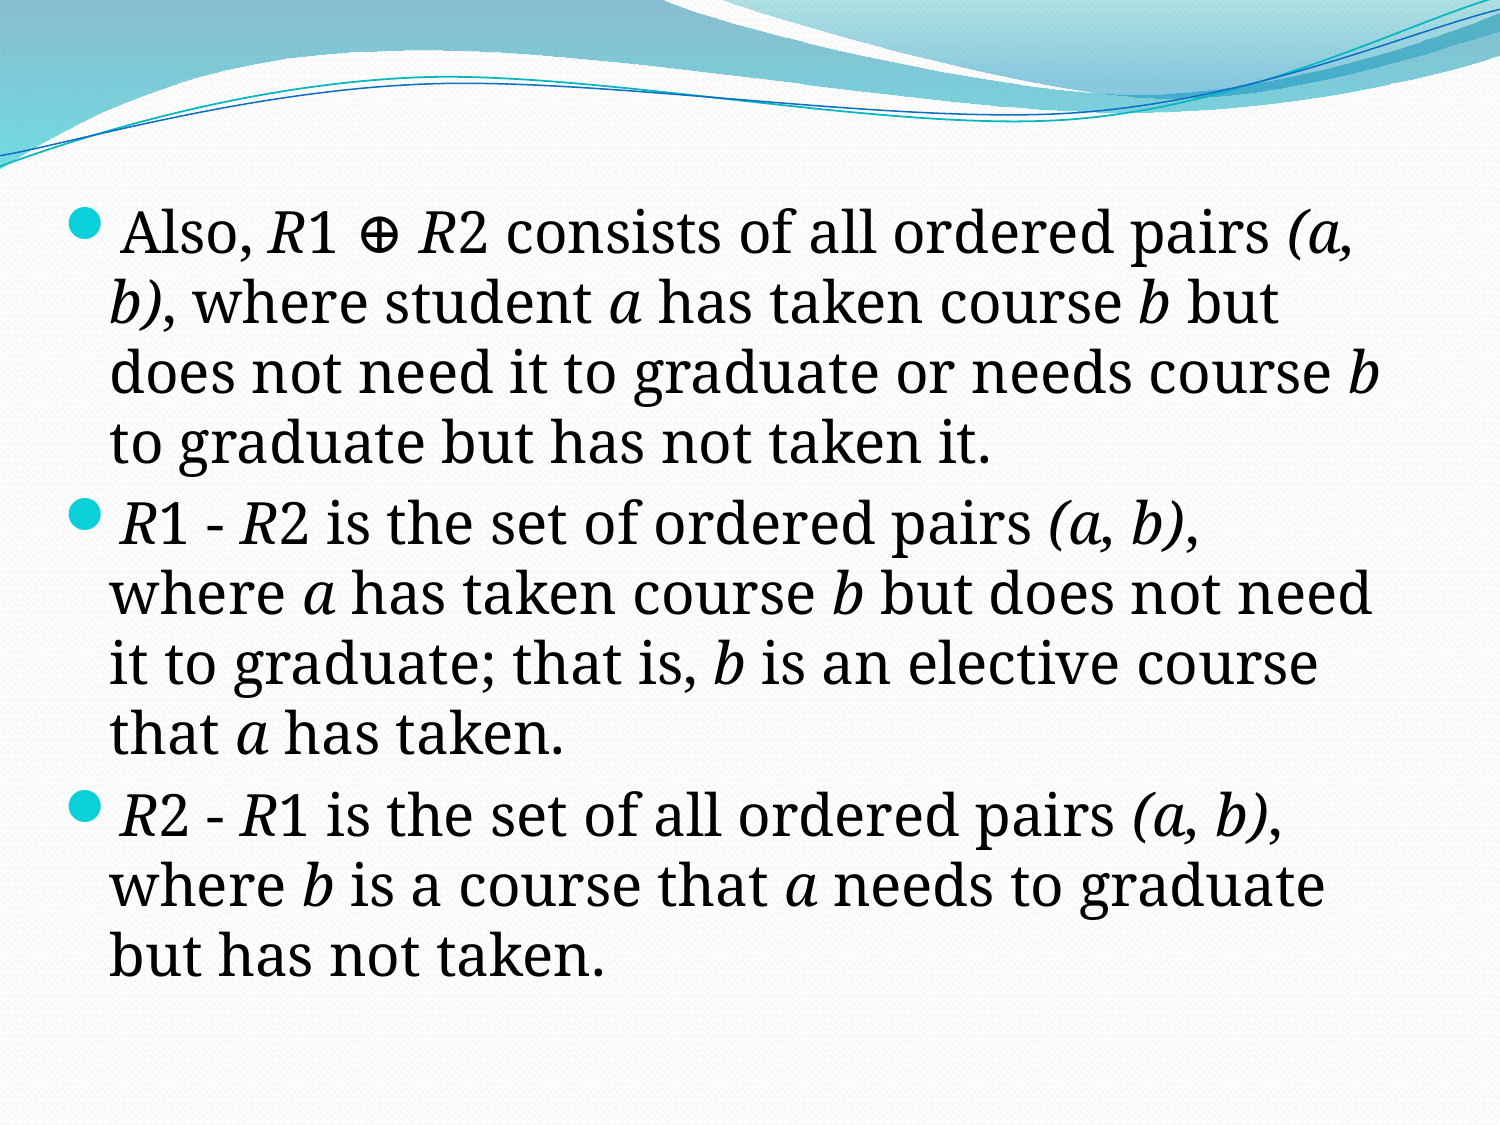

Also, R1 ⊕ R2 consists of all ordered pairs (a, b), where student a has taken course b but does not need it to graduate or needs course b to graduate but has not taken it.
R1 - R2 is the set of ordered pairs (a, b), where a has taken course b but does not need it to graduate; that is, b is an elective course that a has taken.
R2 - R1 is the set of all ordered pairs (a, b), where b is a course that a needs to graduate but has not taken.